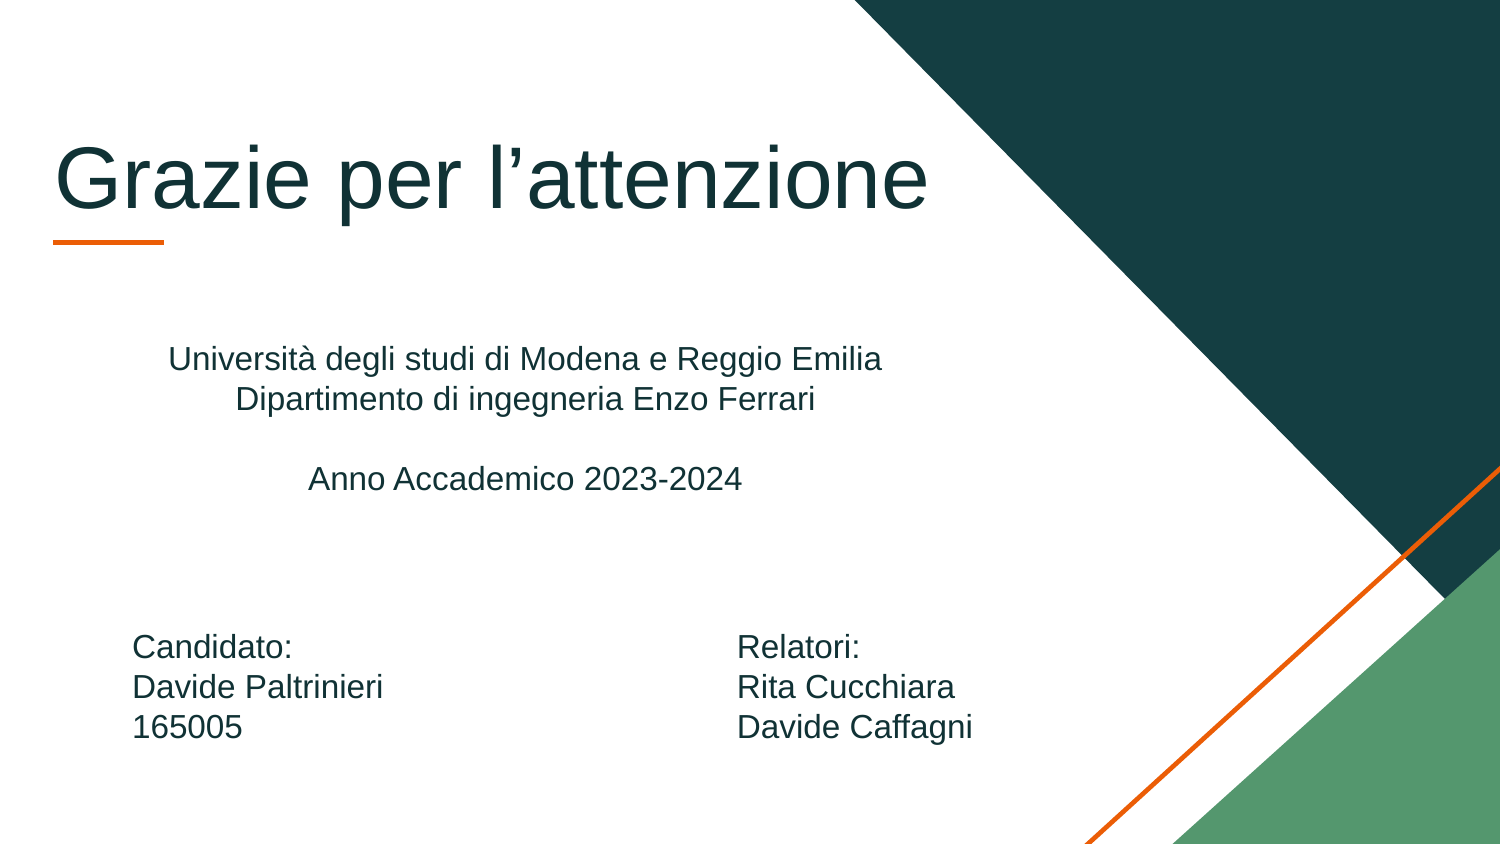

# Grazie per l’attenzione
Università degli studi di Modena e Reggio Emilia
Dipartimento di ingegneria Enzo Ferrari

Anno Accademico 2023-2024
Candidato:
Davide Paltrinieri 165005
Relatori:
Rita Cucchiara
Davide Caffagni